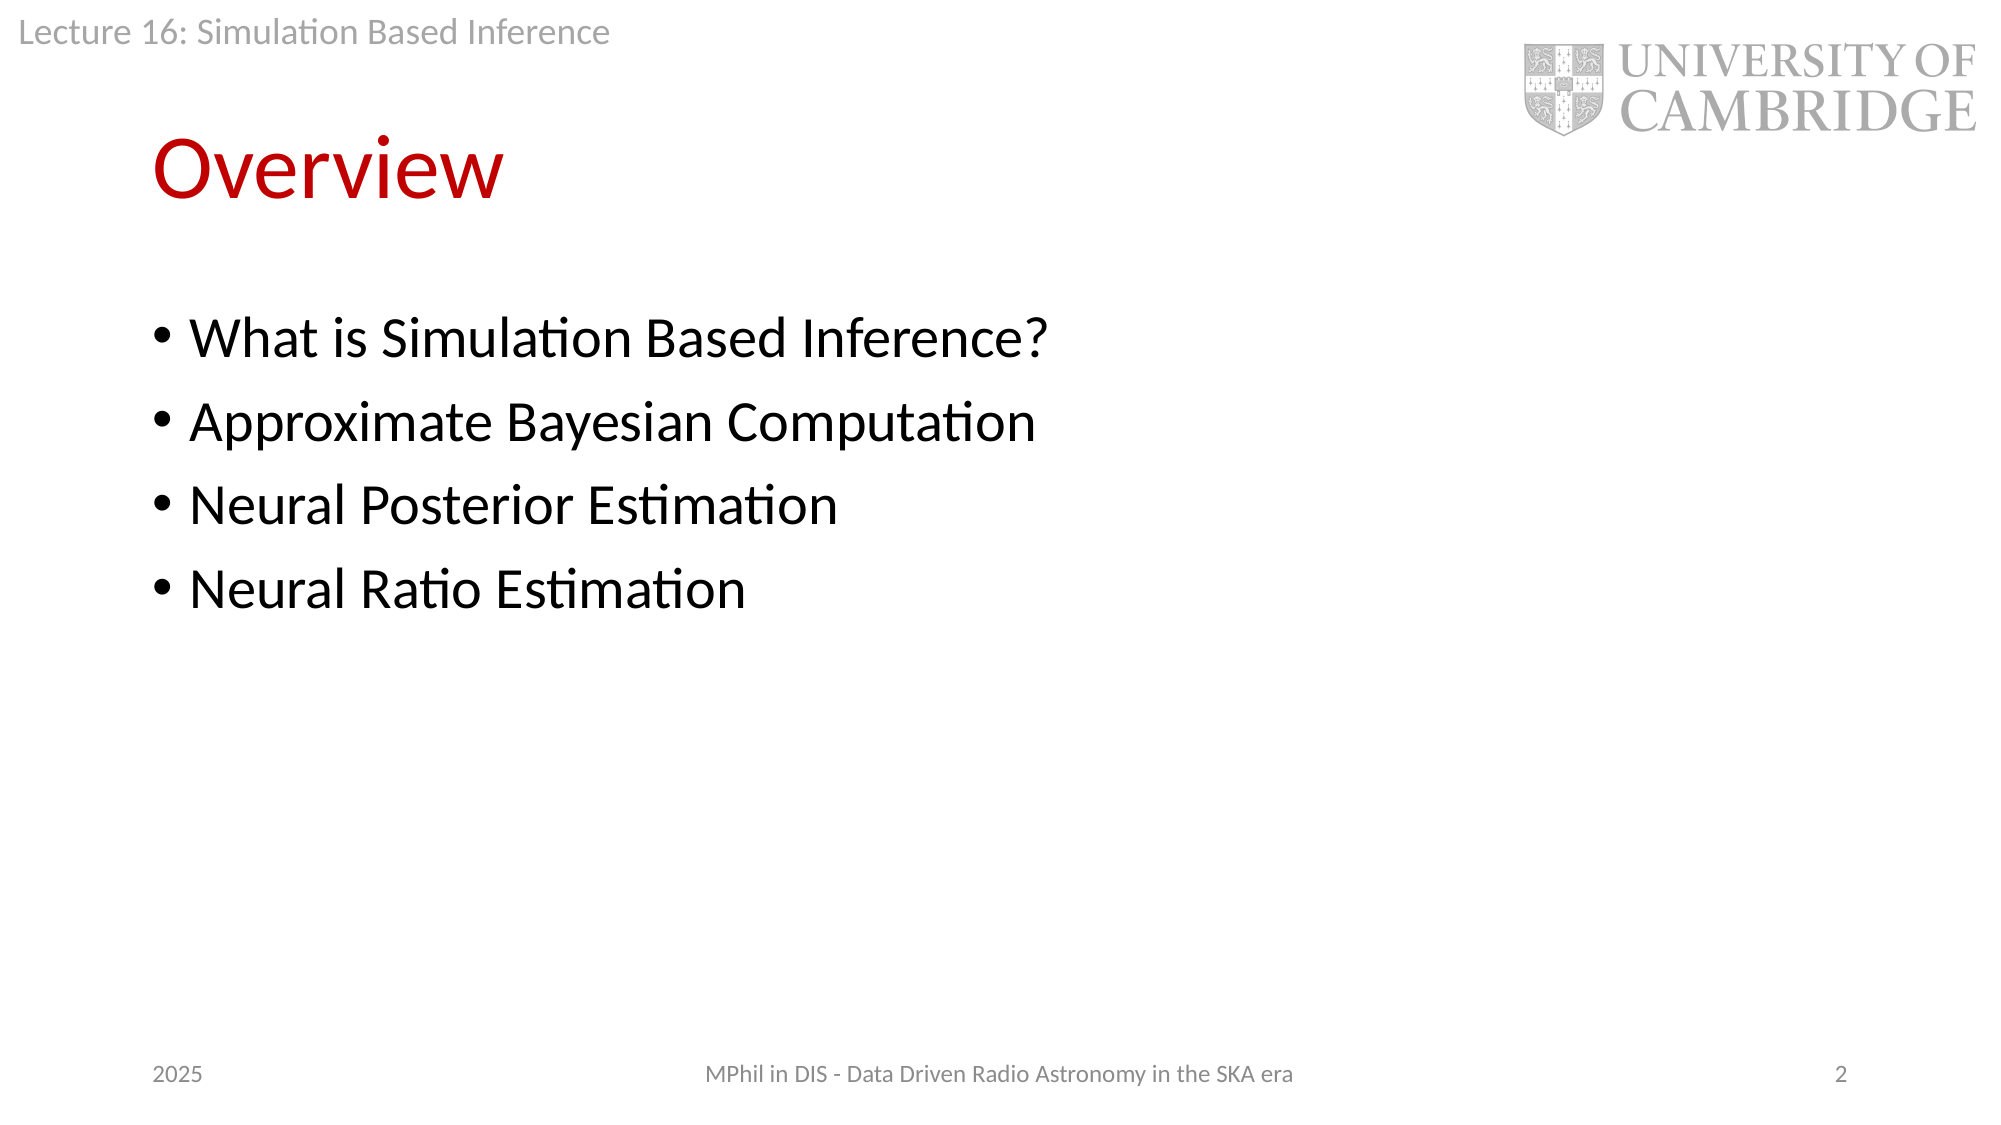

# Overview
What is Simulation Based Inference?
Approximate Bayesian Computation
Neural Posterior Estimation
Neural Ratio Estimation
2025
MPhil in DIS - Data Driven Radio Astronomy in the SKA era
2